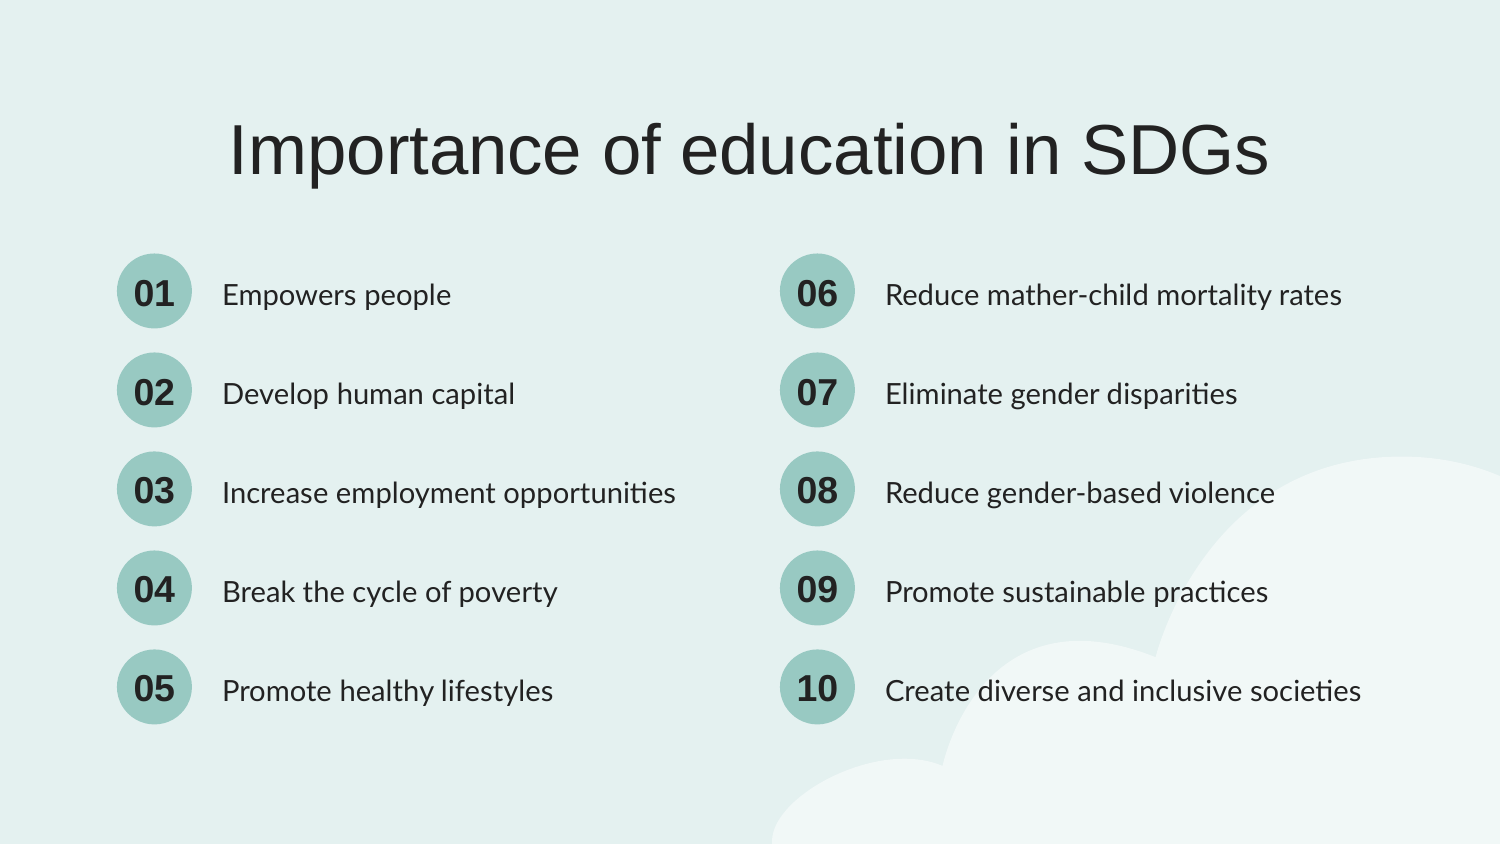

# Importance of education in SDGs
01
Empowers people
06
Reduce mather-child mortality rates
02
Develop human capital
07
Eliminate gender disparities
03
Increase employment opportunities
08
Reduce gender-based violence
04
Break the cycle of poverty
09
Promote sustainable practices
05
Promote healthy lifestyles
10
Create diverse and inclusive societies